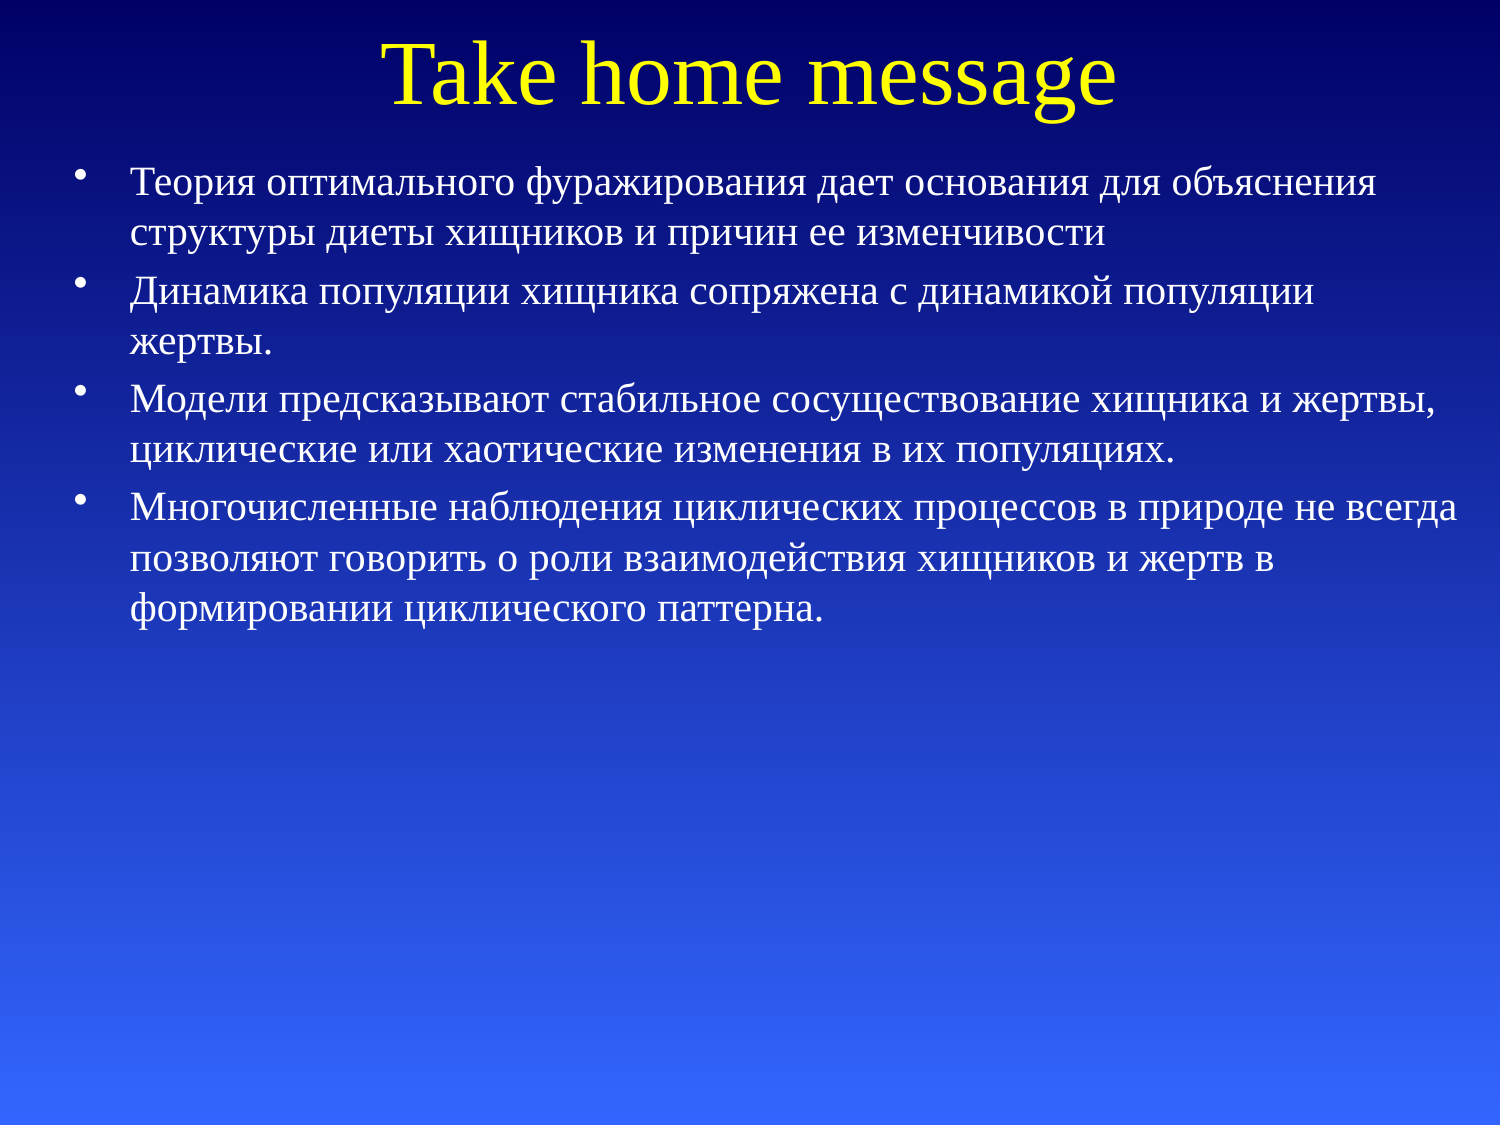

# Take home message
Теория оптимального фуражирования дает основания для объяснения структуры диеты хищников и причин ее изменчивости
Динамика популяции хищника сопряжена с динамикой популяции жертвы.
Модели предсказывают стабильное сосуществование хищника и жертвы, циклические или хаотические изменения в их популяциях.
Многочисленные наблюдения циклических процессов в природе не всегда позволяют говорить о роли взаимодействия хищников и жертв в формировании циклического паттерна.